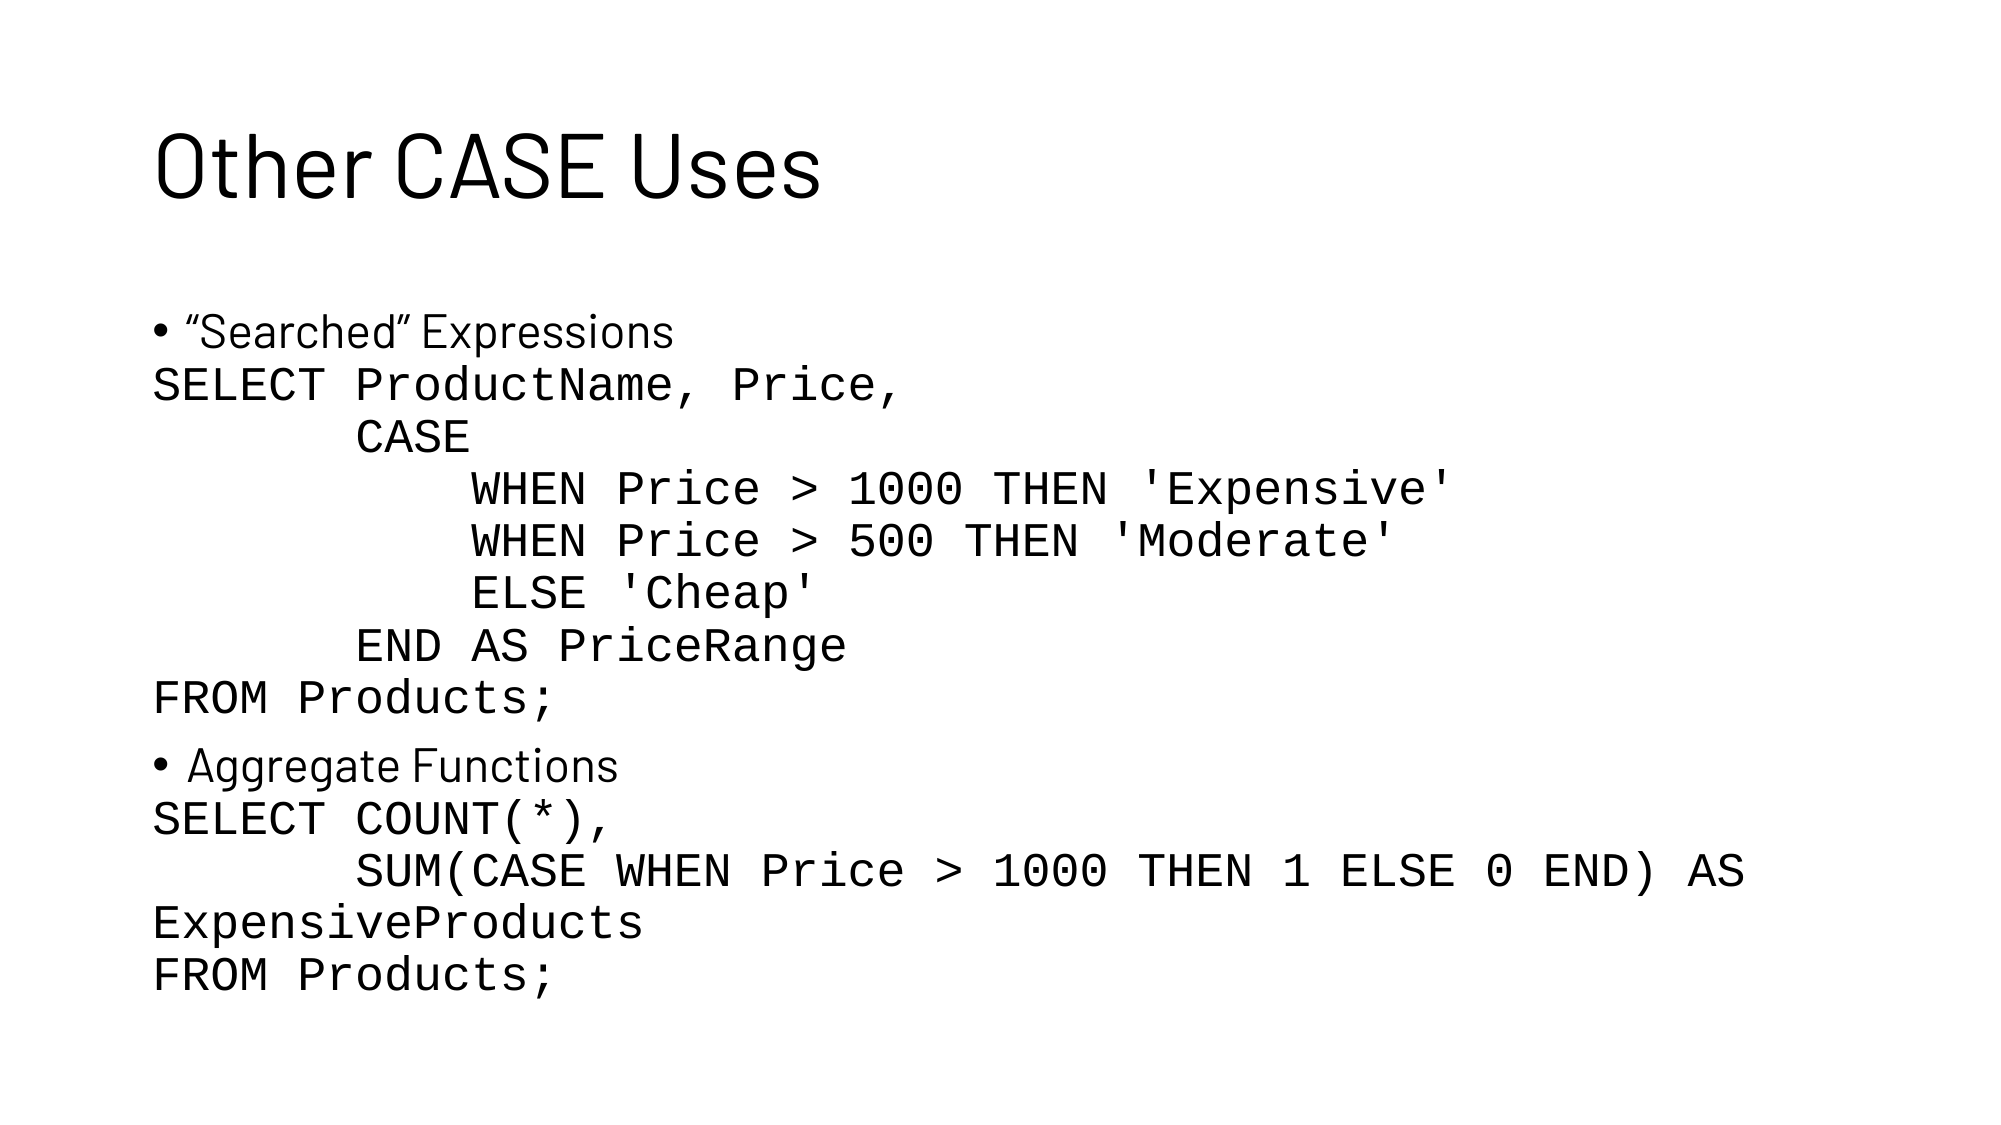

# Other CASE Uses
“Searched” Expressions
SELECT ProductName, Price,
       CASE
           WHEN Price > 1000 THEN 'Expensive'
           WHEN Price > 500 THEN 'Moderate'
           ELSE 'Cheap'
       END AS PriceRange
FROM Products;
Aggregate Functions
SELECT COUNT(*),
       SUM(CASE WHEN Price > 1000 THEN 1 ELSE 0 END) AS ExpensiveProducts
FROM Products;